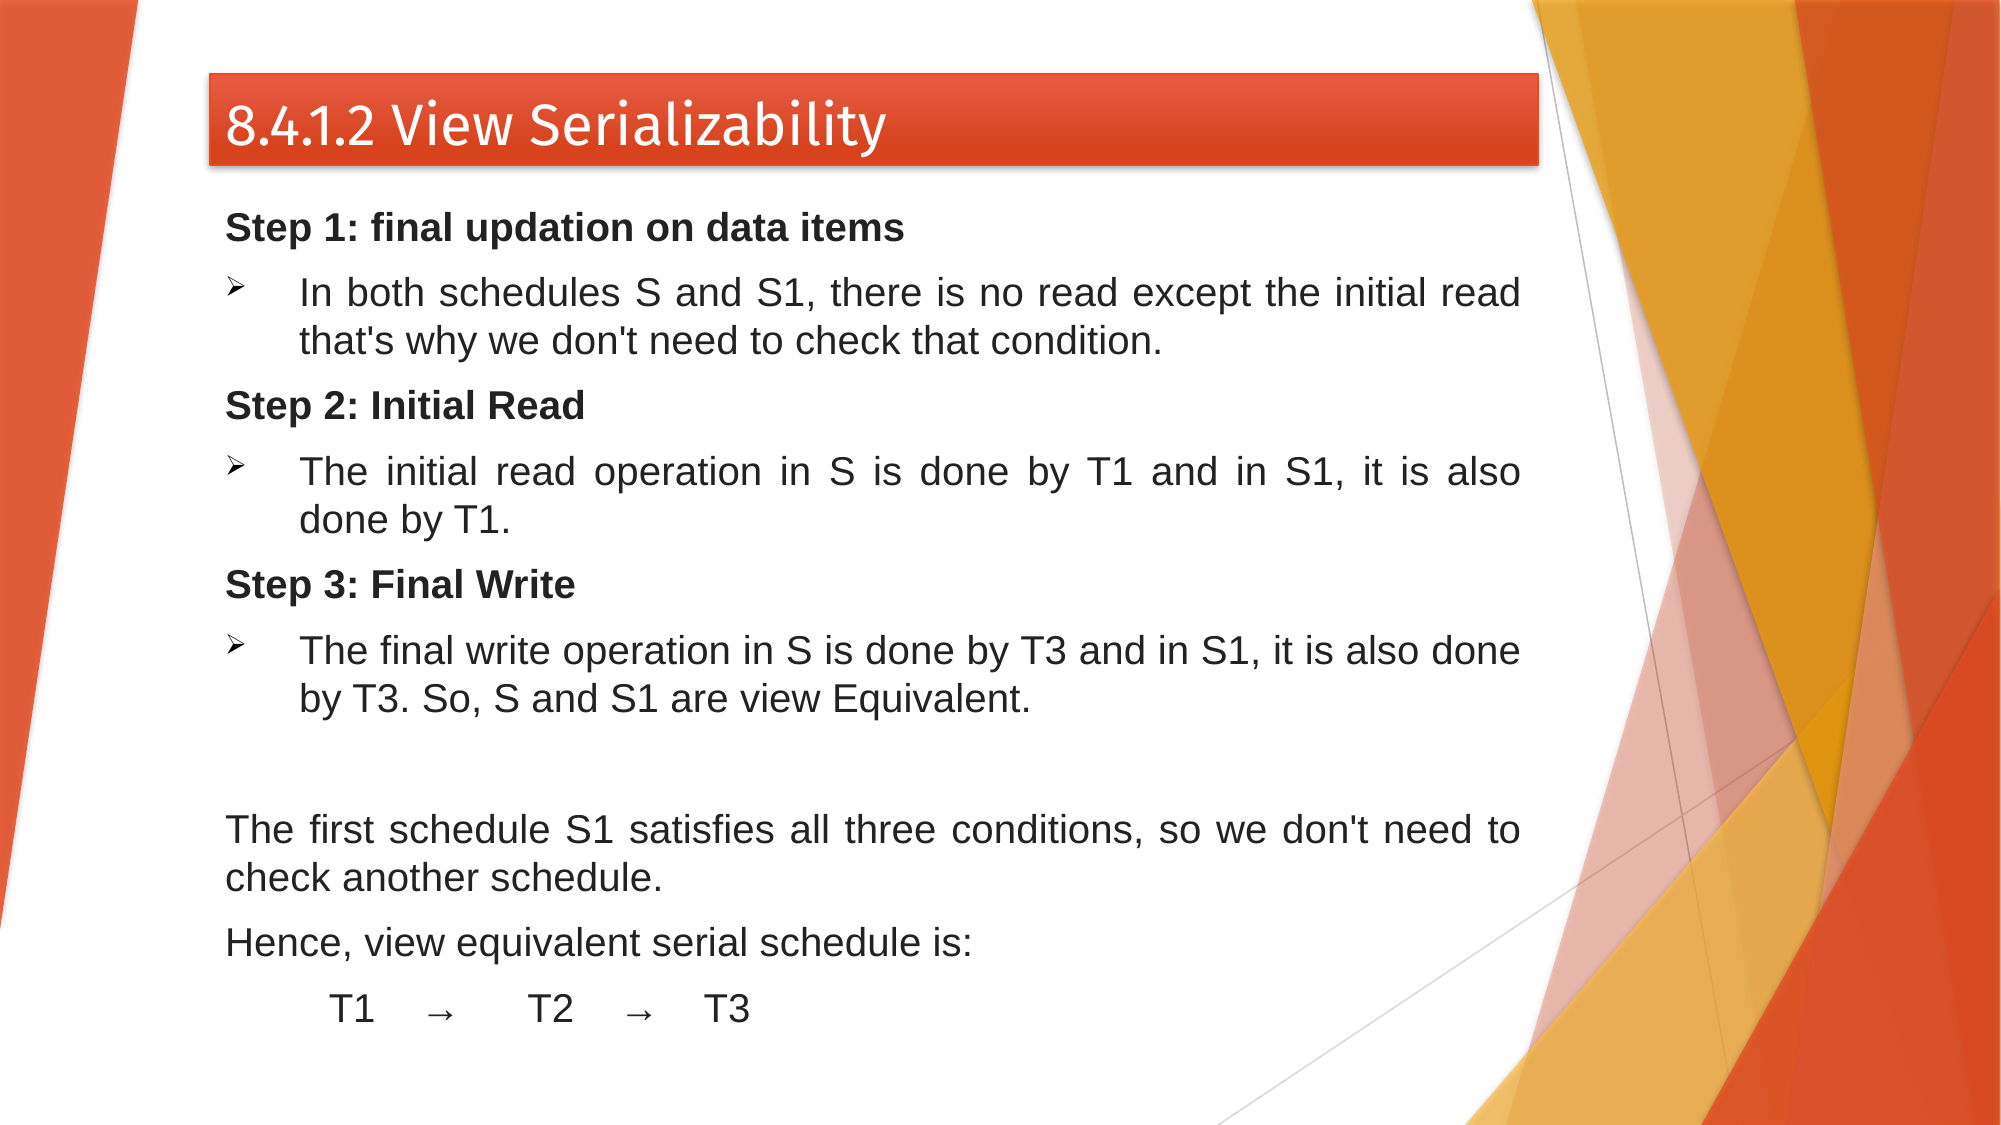

# 8.4.1.2 View Serializability
Step 1: final updation on data items
In both schedules S and S1, there is no read except the initial read that's why we don't need to check that condition.
Step 2: Initial Read
The initial read operation in S is done by T1 and in S1, it is also done by T1.
Step 3: Final Write
The final write operation in S is done by T3 and in S1, it is also done by T3. So, S and S1 are view Equivalent.

The first schedule S1 satisfies all three conditions, so we don't need to check another schedule.
Hence, view equivalent serial schedule is:
		T1    →      T2    →    T3